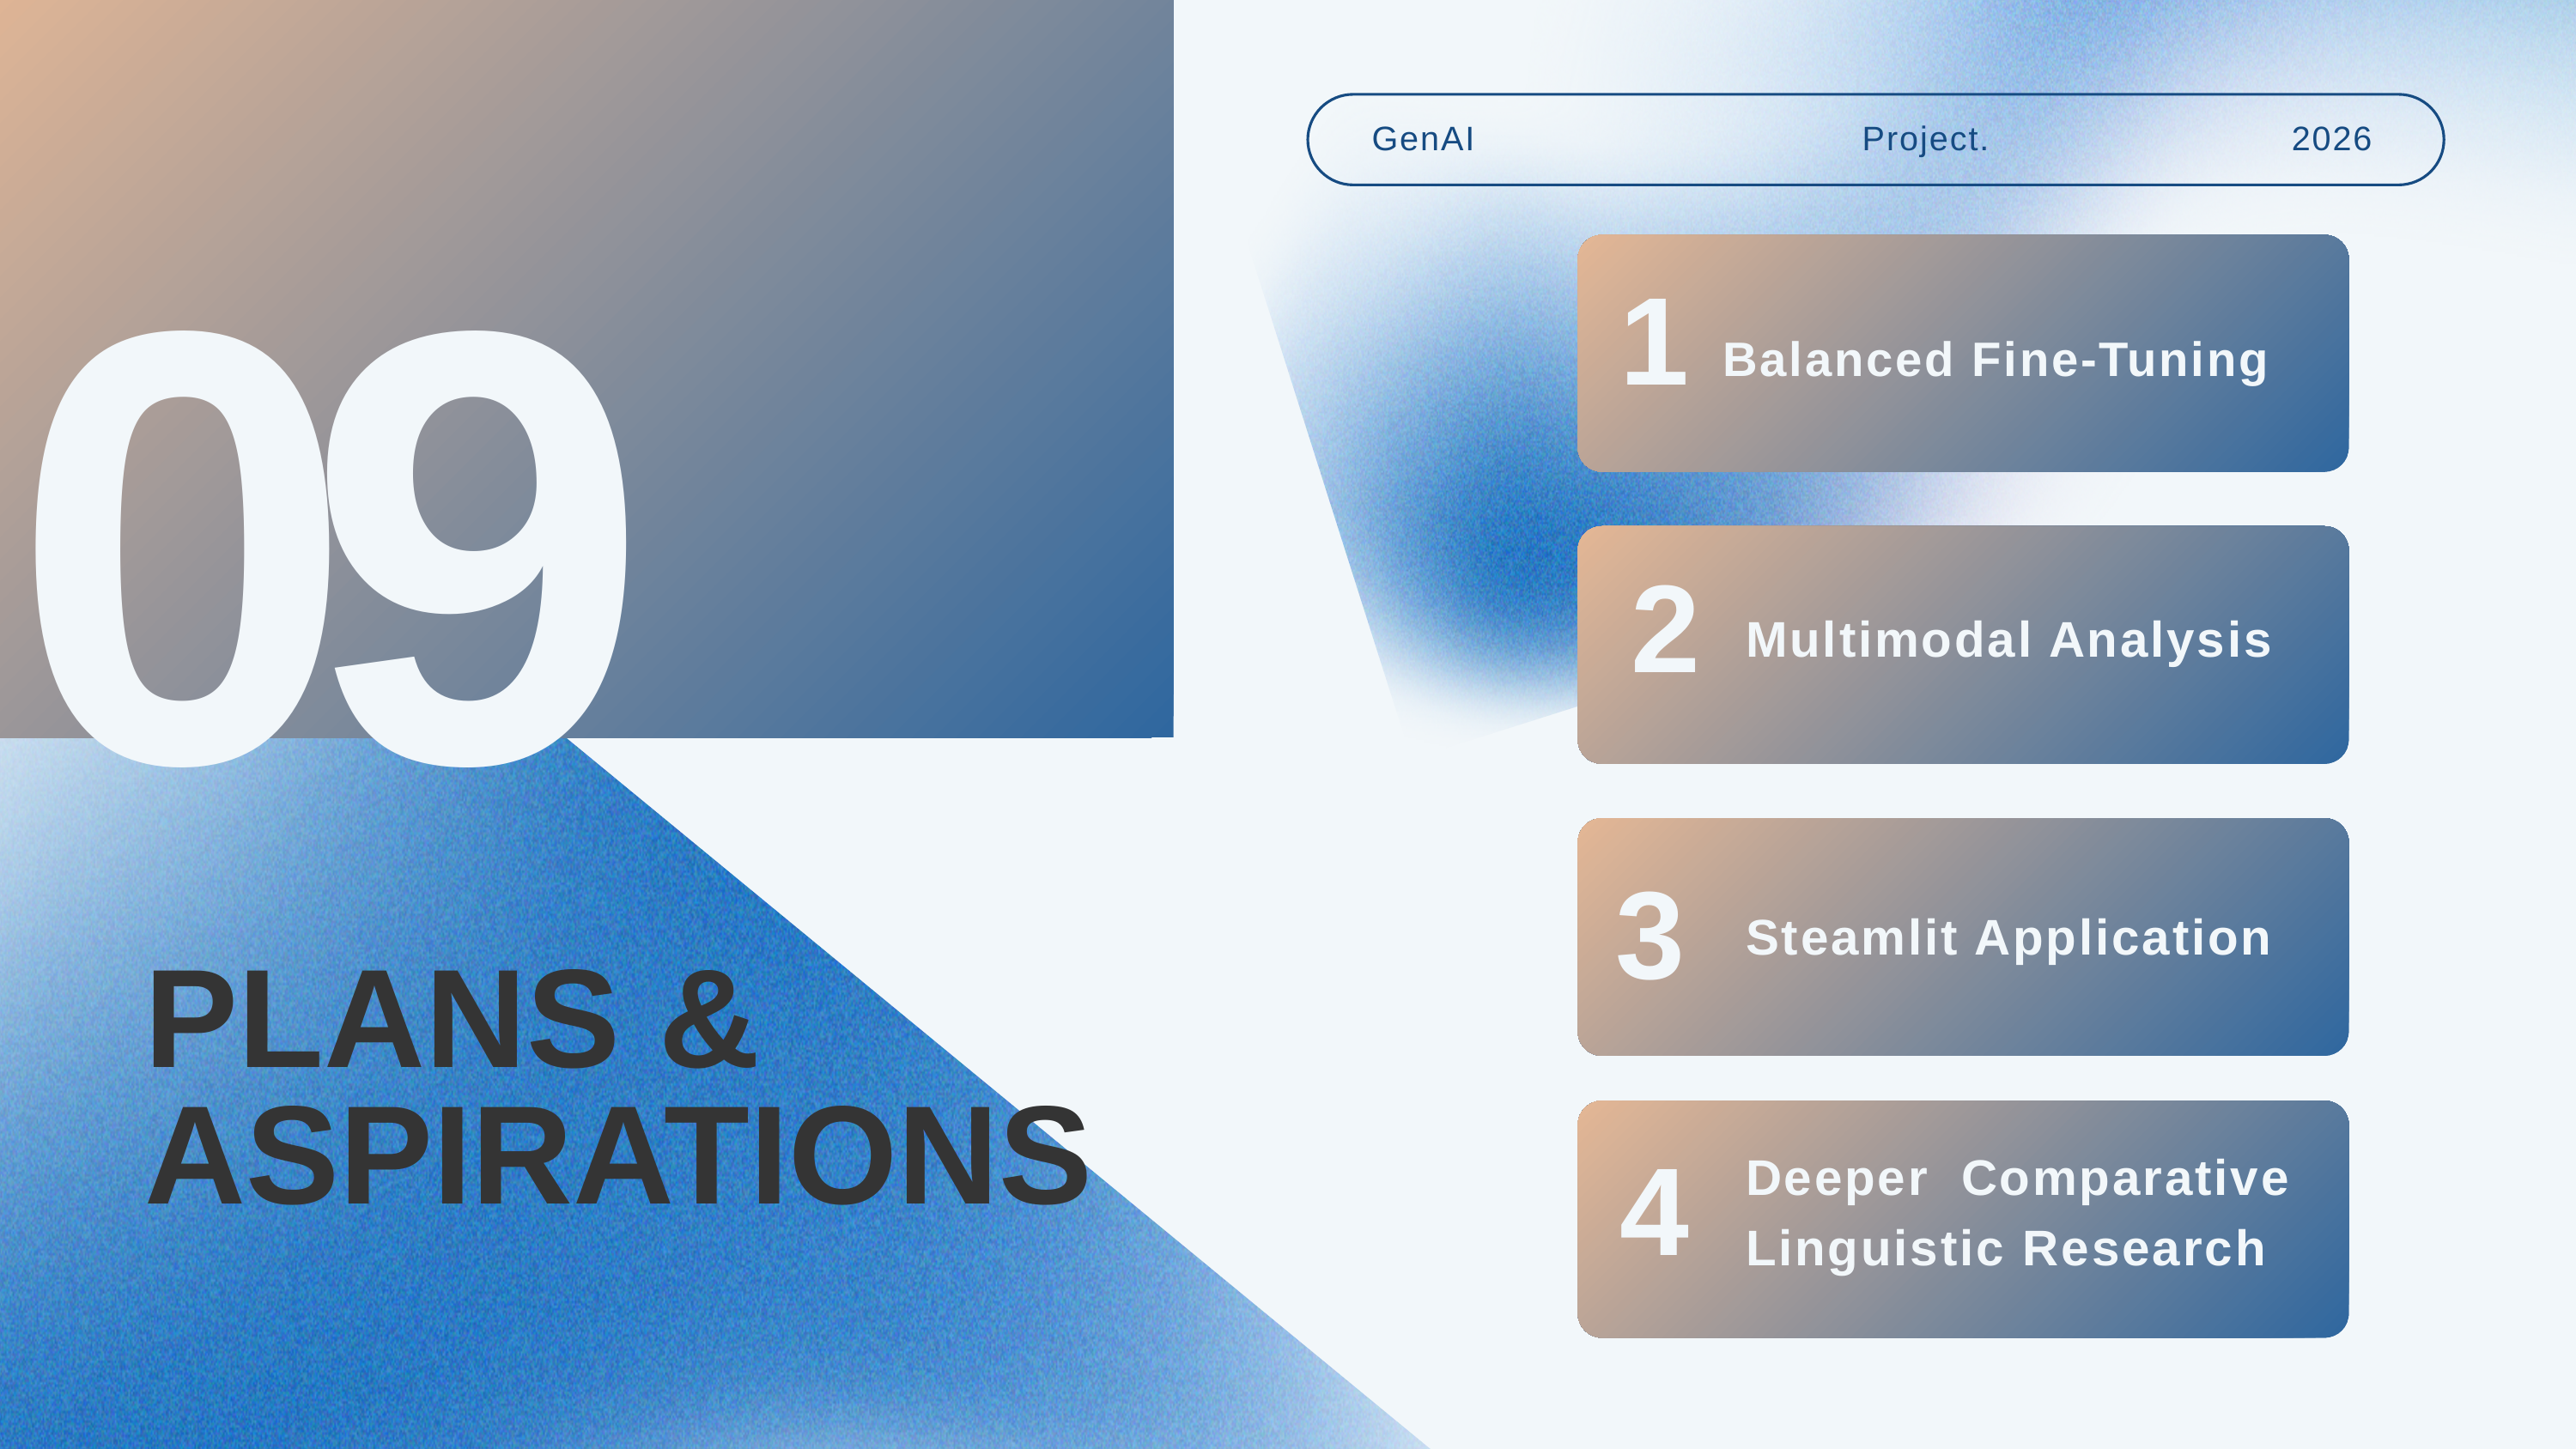

GenAI
Project.
2026

09
1
Balanced Fine-Tuning

2
Multimodal Analysis

3
Steamlit Application
PLANS & ASPIRATIONS

Deeper Comparative  Linguistic Research
4